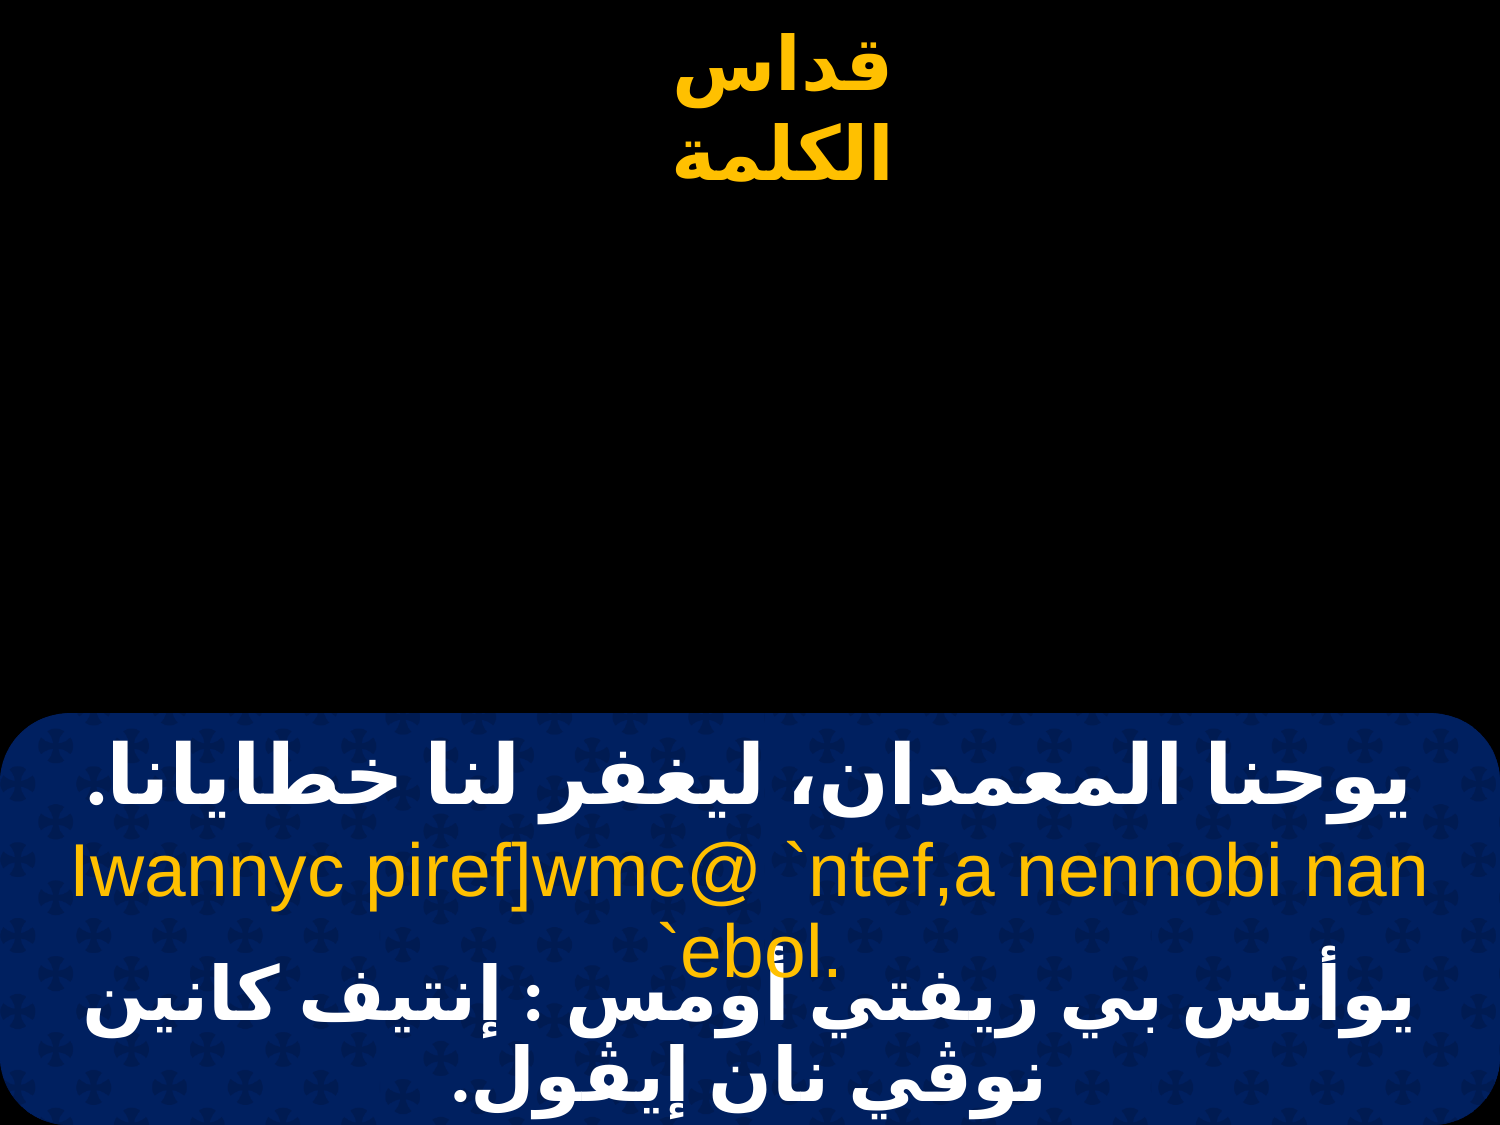

# يوحنا المعمدان، ليغفر لنا خطايانا.
Iwannyc piref]wmc@ `ntef,a nennobi nan `ebol.
يوأنس بي ريفتي أومس : إنتيف كانين نوڤي نان إيڤول.